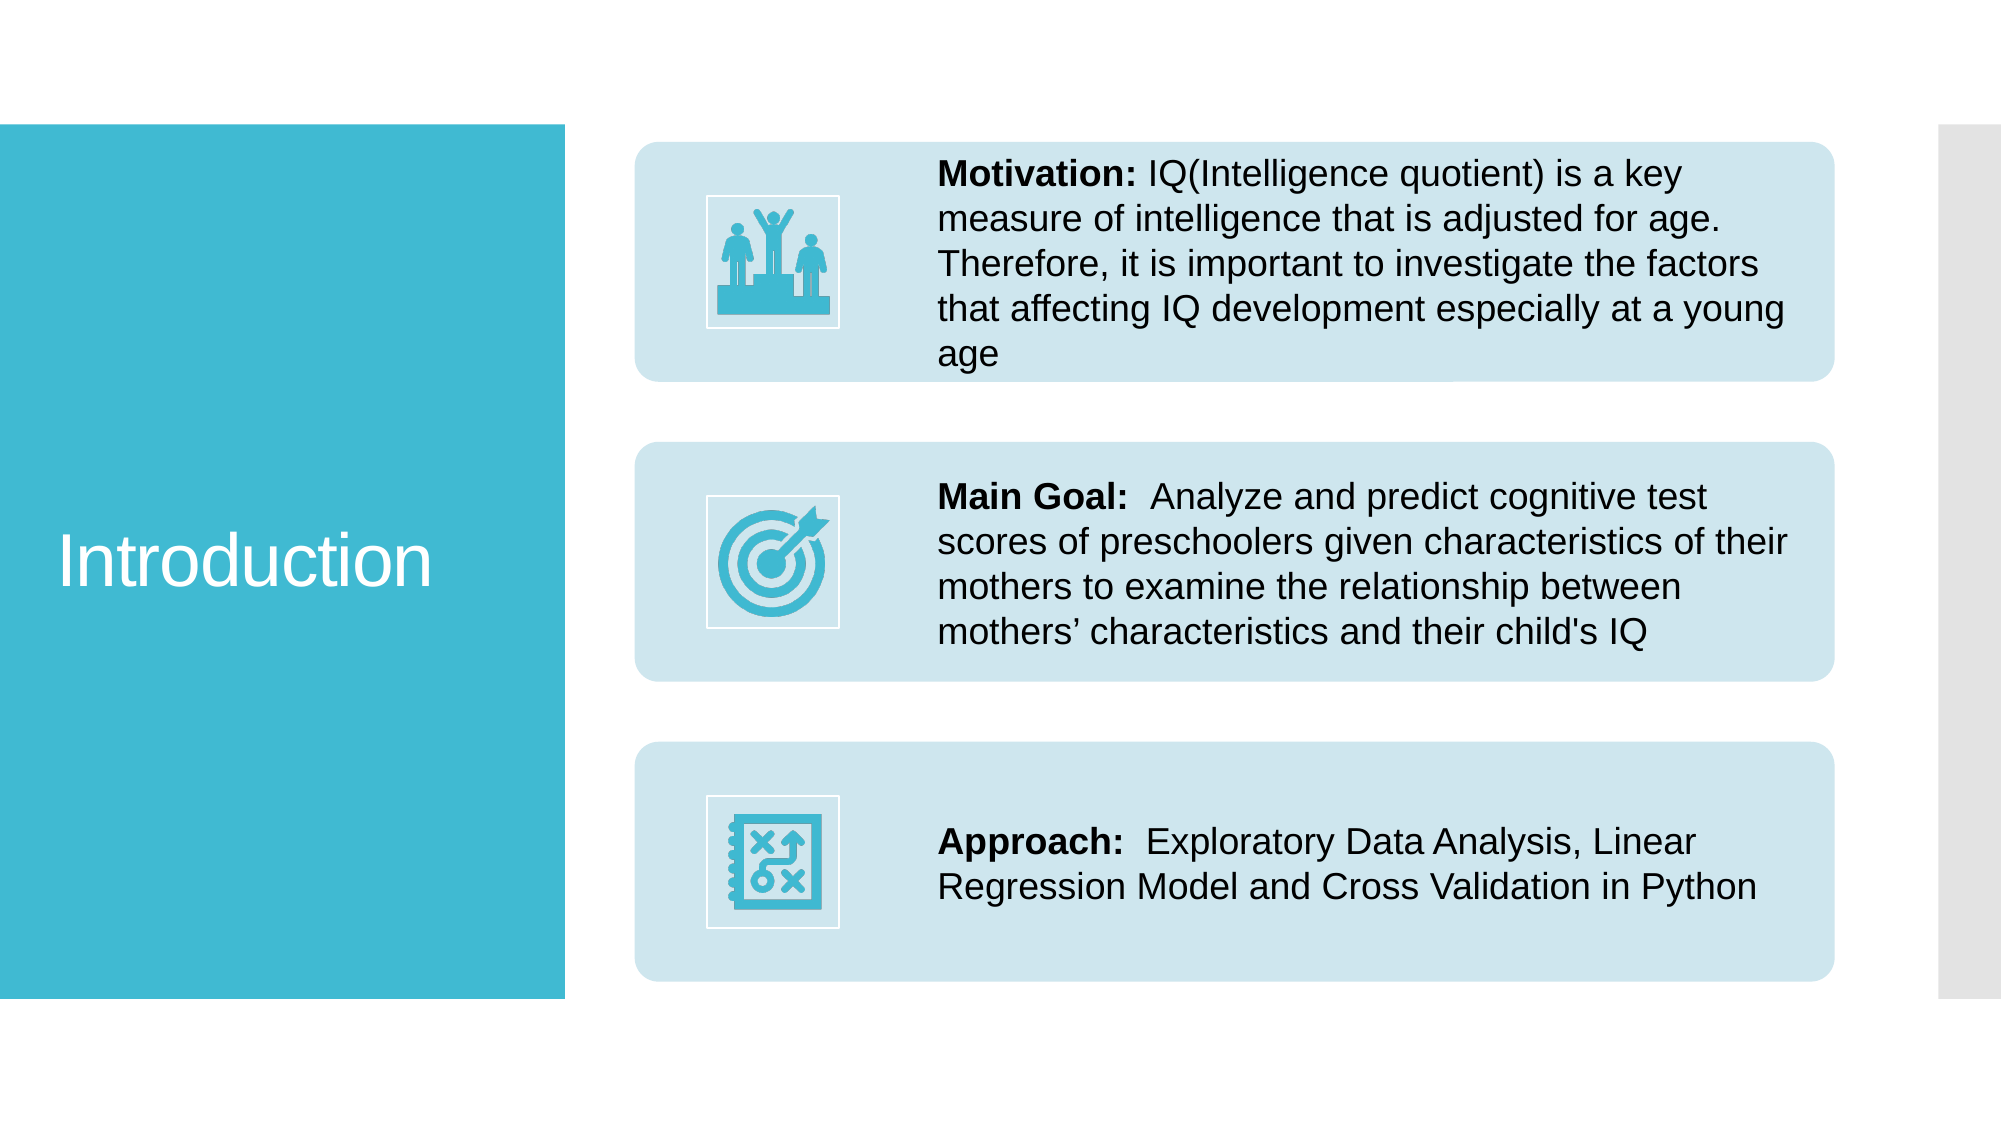

Motivation: IQ(Intelligence quotient) is a key measure of intelligence that is adjusted for age. Therefore, it is important to investigate the factors that affecting IQ development especially at a young age
Main Goal:  Analyze and predict cognitive test scores of preschoolers given characteristics of their mothers to examine the relationship between mothers’ characteristics and their child's IQ
Approach:  Exploratory Data Analysis, Linear Regression Model and Cross Validation in Python
# Introduction